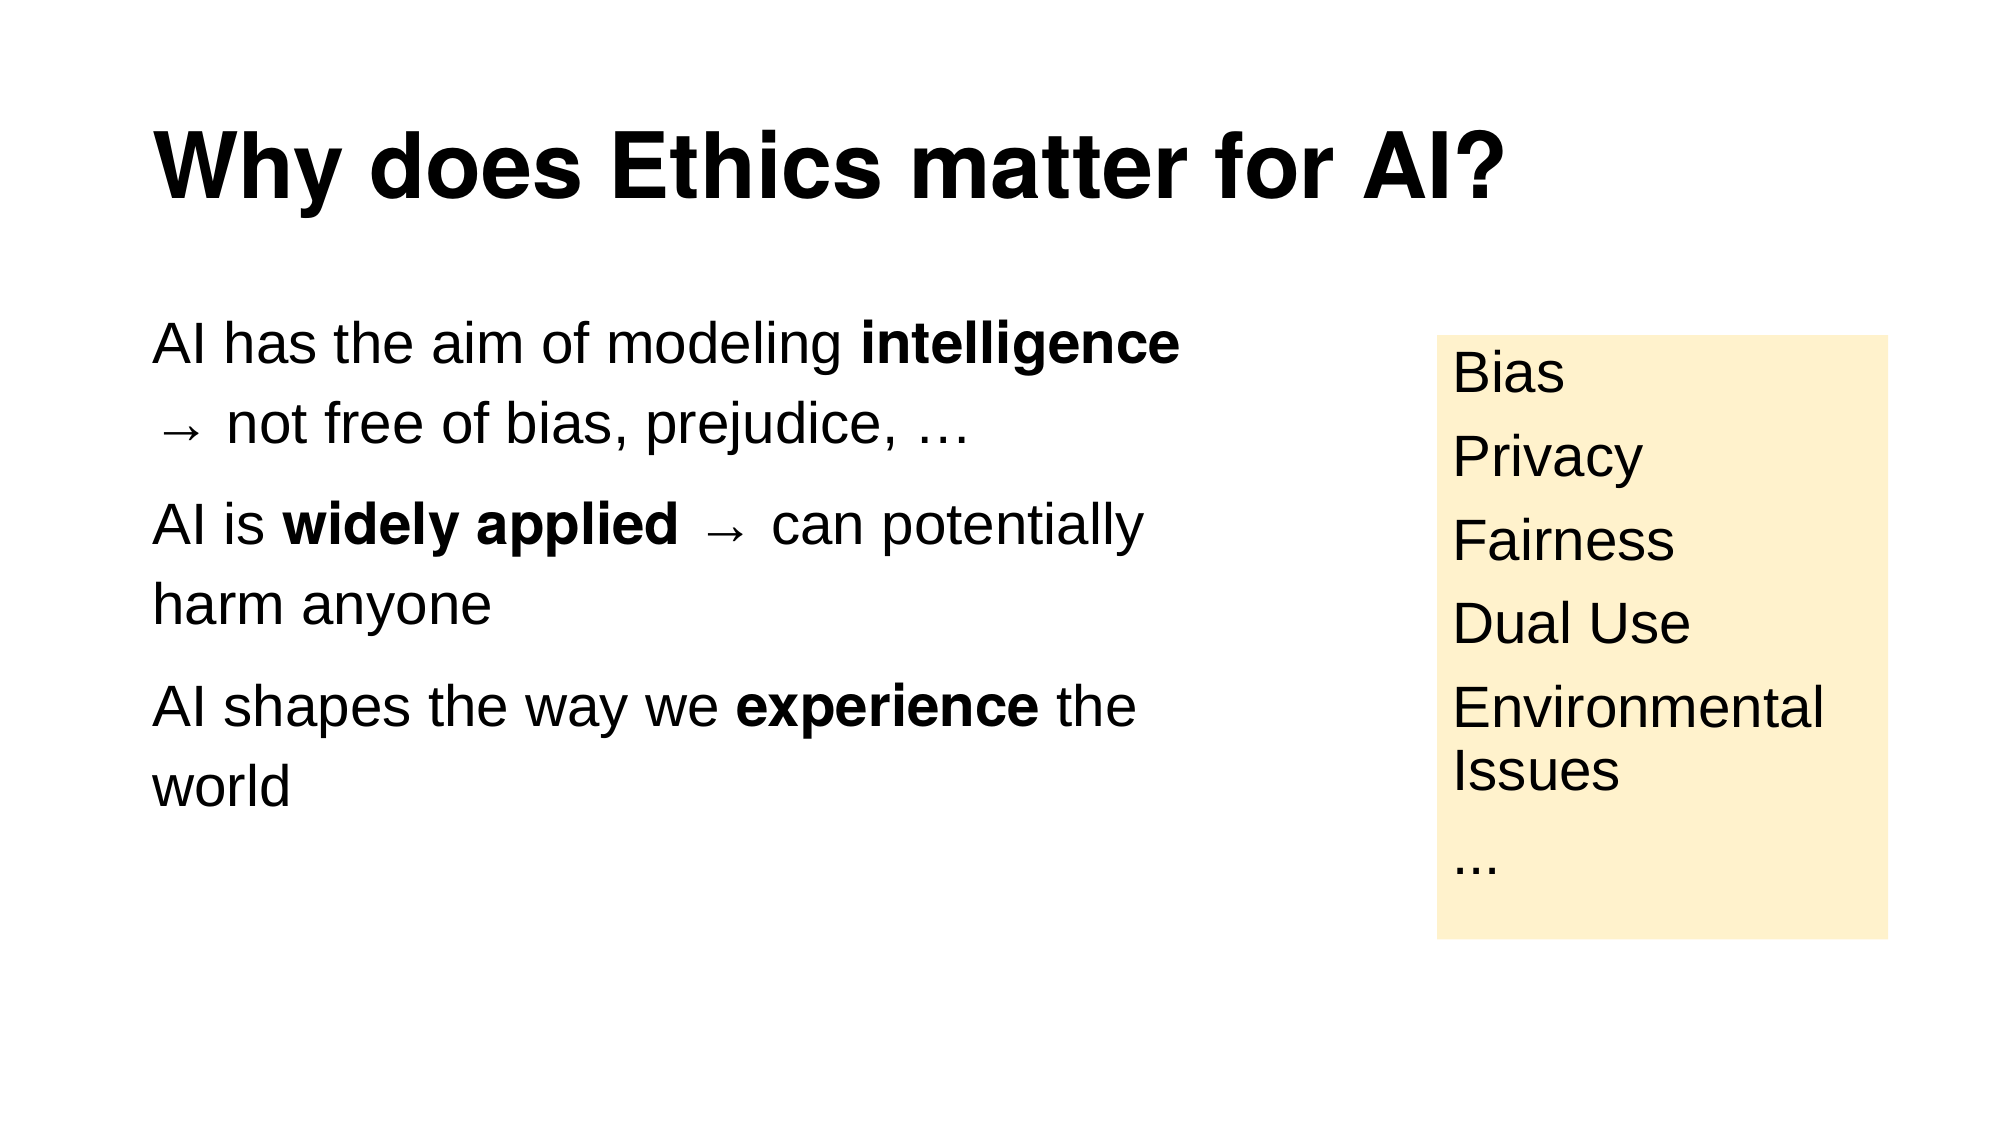

# Why does Ethics matter for AI?
AI has the aim of modeling intelligence → not free of bias, prejudice, …
AI is widely applied → can potentially harm anyone
AI shapes the way we experience the world
Bias
Privacy
Fairness
Dual Use
Environmental Issues
...